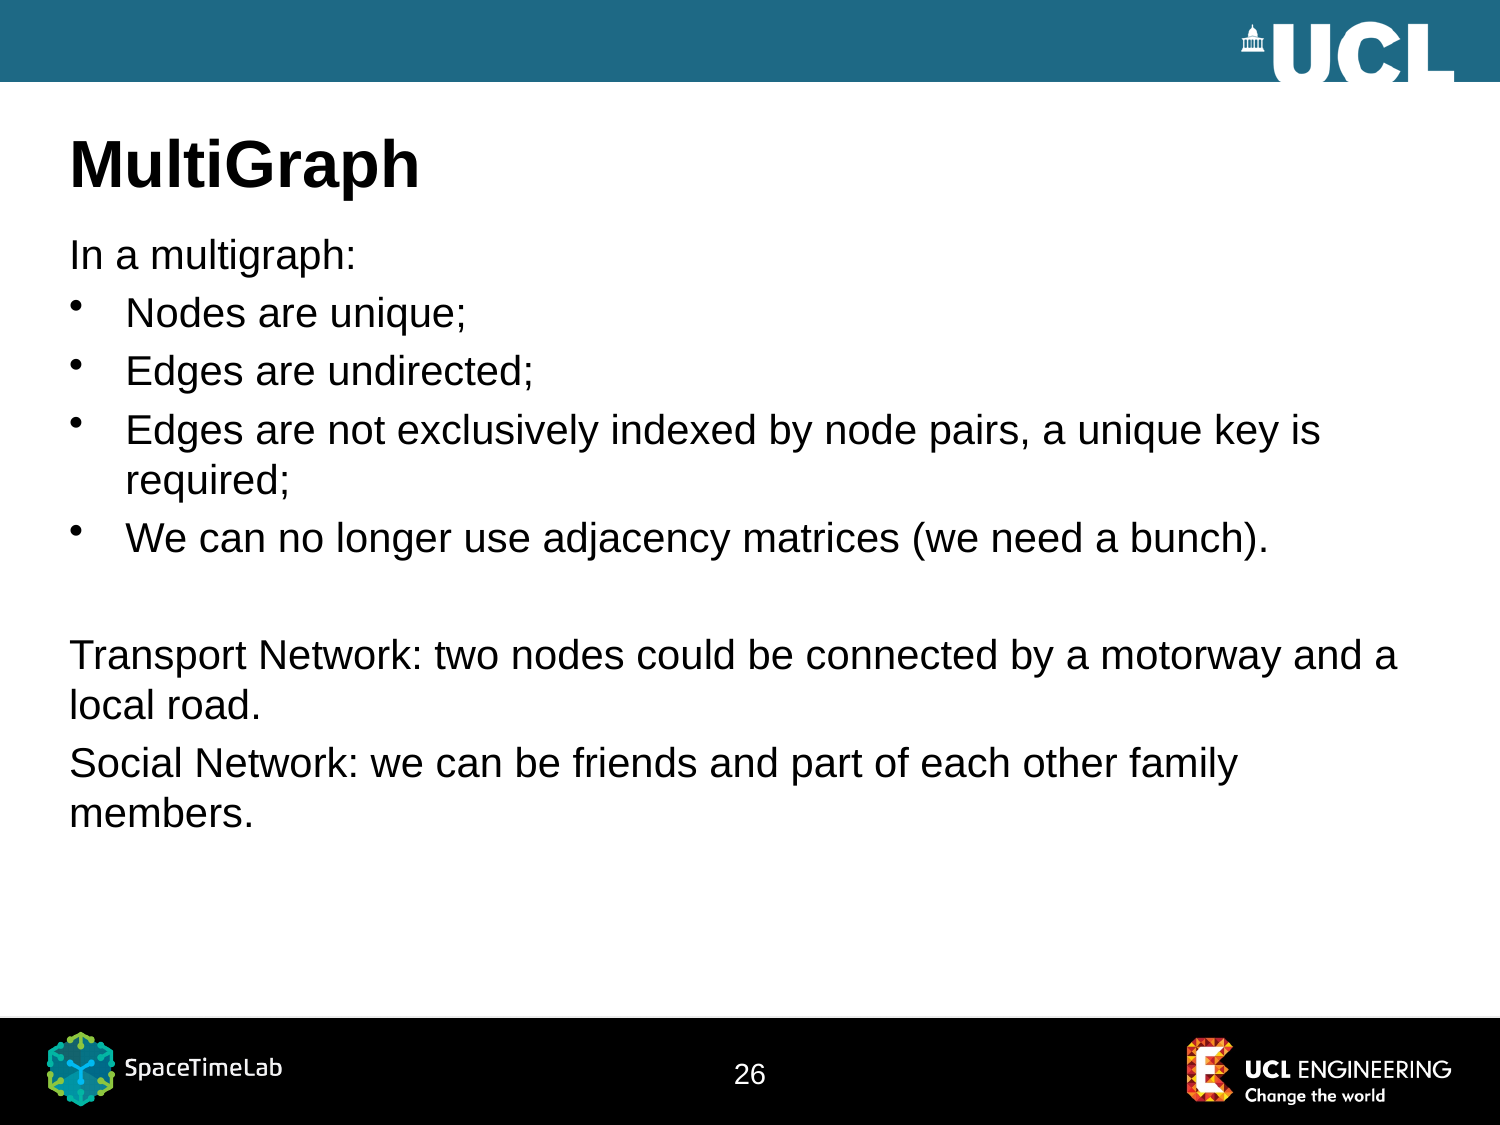

# MultiGraph
In a multigraph:
Nodes are unique;
Edges are undirected;
Edges are not exclusively indexed by node pairs, a unique key is required;
We can no longer use adjacency matrices (we need a bunch).

Transport Network: two nodes could be connected by a motorway and a local road.
Social Network: we can be friends and part of each other family members.
27